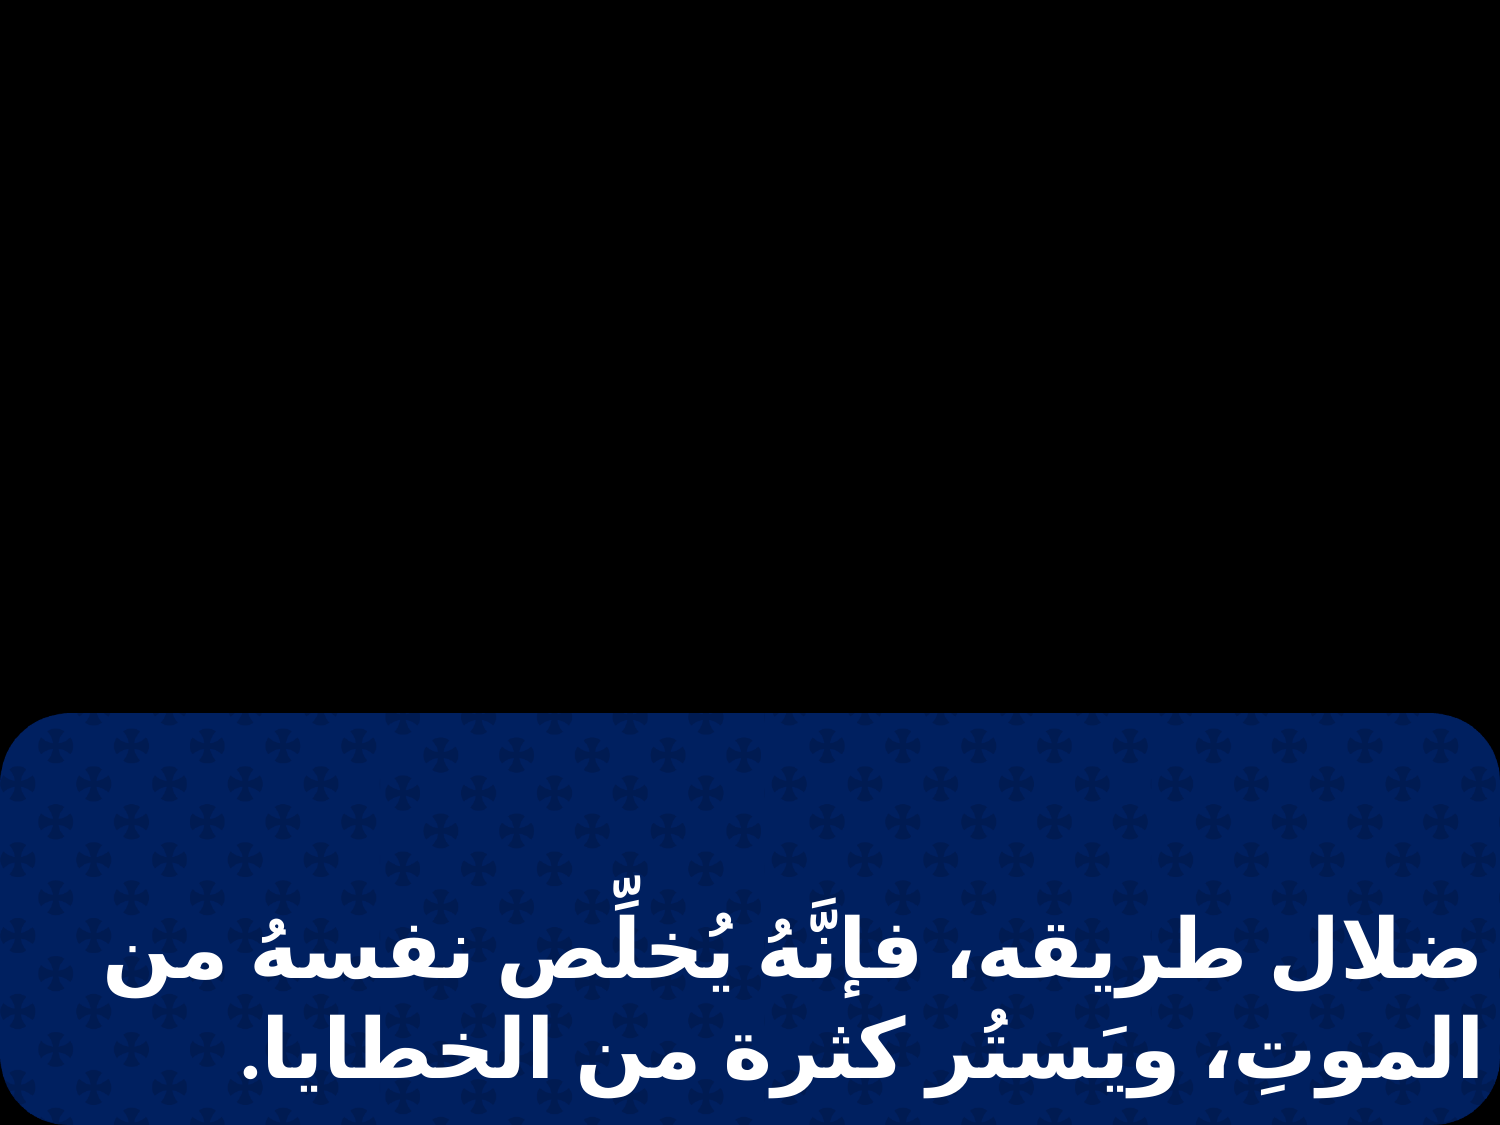

ضلال طريقه، فإنَّهُ يُخلِّص نفسهُ من الموتِ، ويَستُر كثرة من الخطايا.